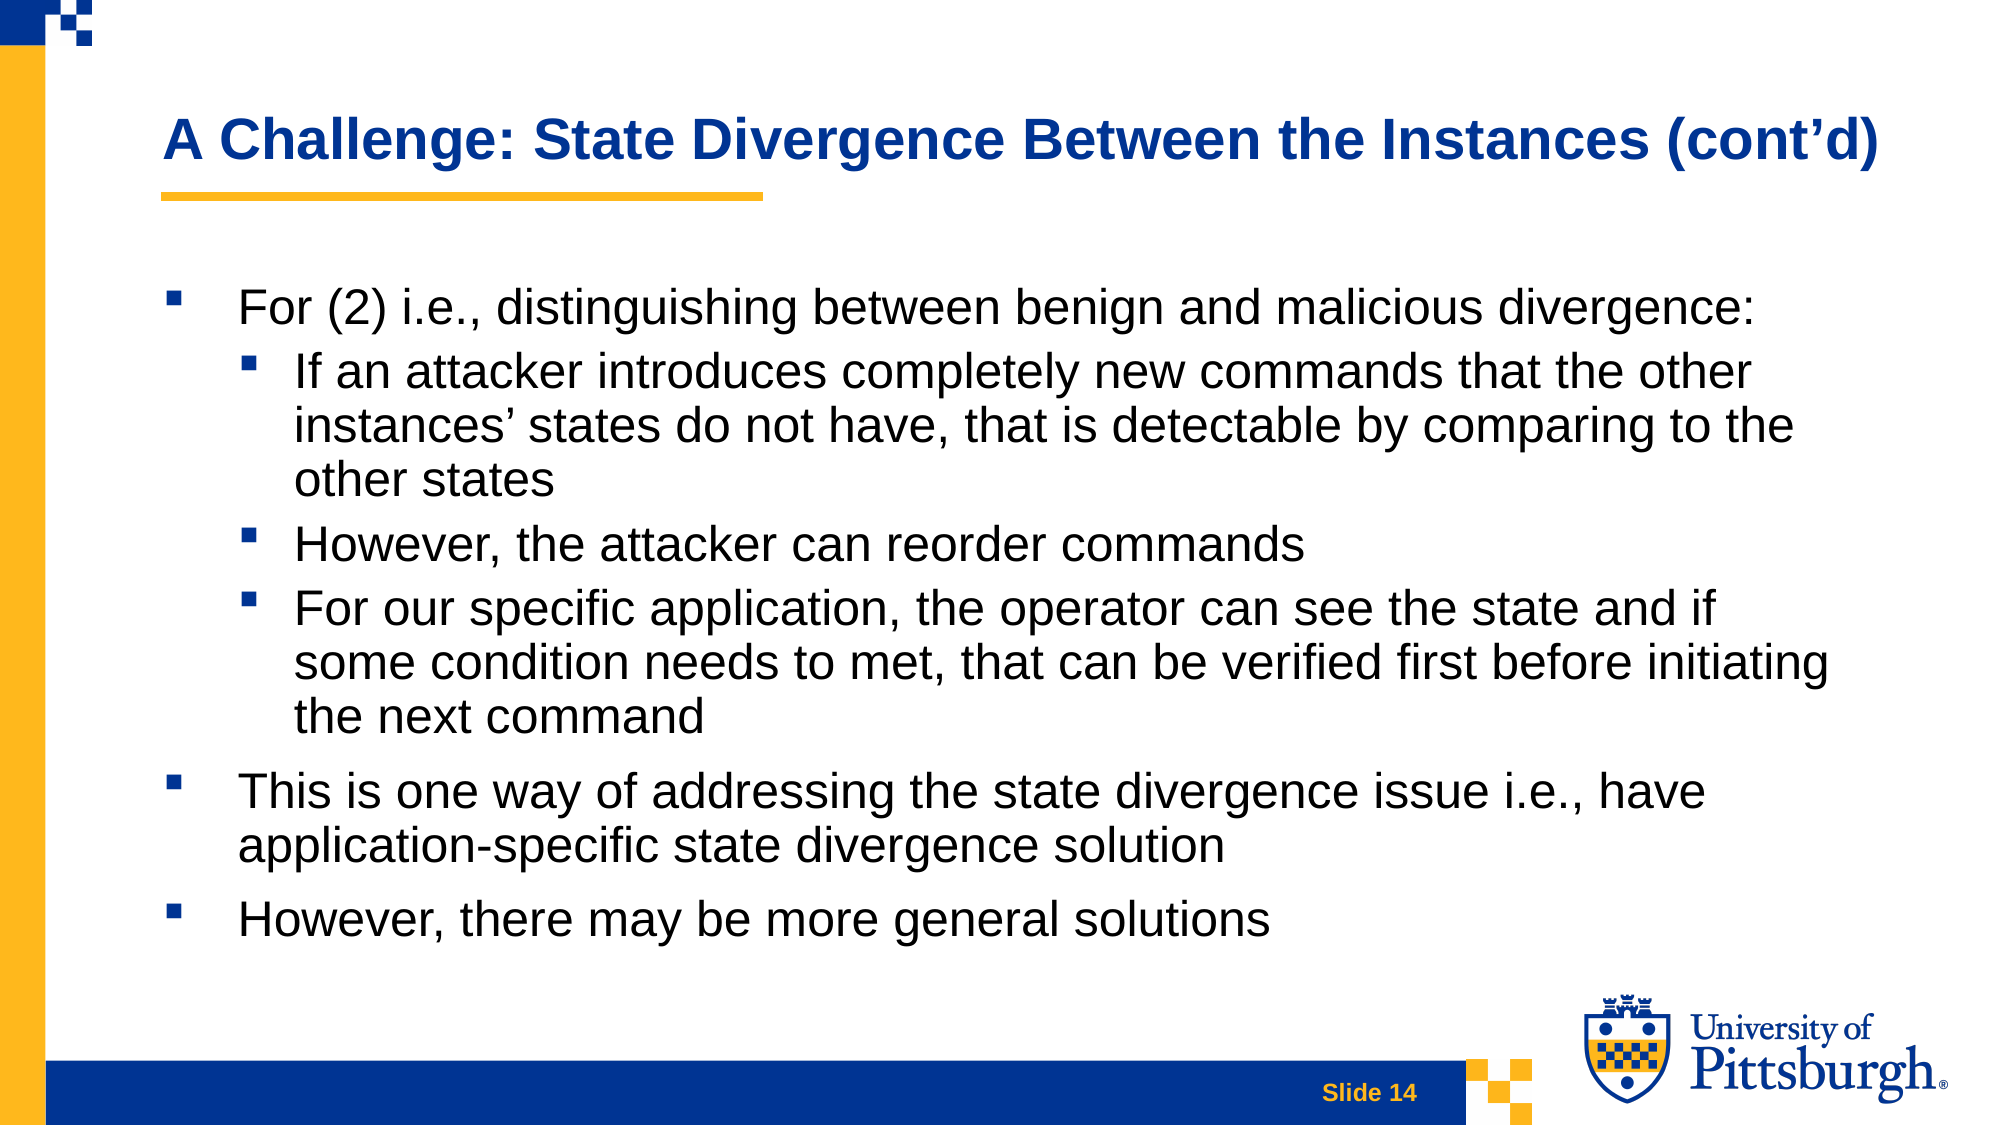

Slide Title for Accessibility 09
A Challenge: State Divergence Between the Instances (cont’d)
For (2) i.e., distinguishing between benign and malicious divergence:
If an attacker introduces completely new commands that the other instances’ states do not have, that is detectable by comparing to the other states
However, the attacker can reorder commands
For our specific application, the operator can see the state and if some condition needs to met, that can be verified first before initiating the next command
This is one way of addressing the state divergence issue i.e., have application-specific state divergence solution
However, there may be more general solutions

Slide 14